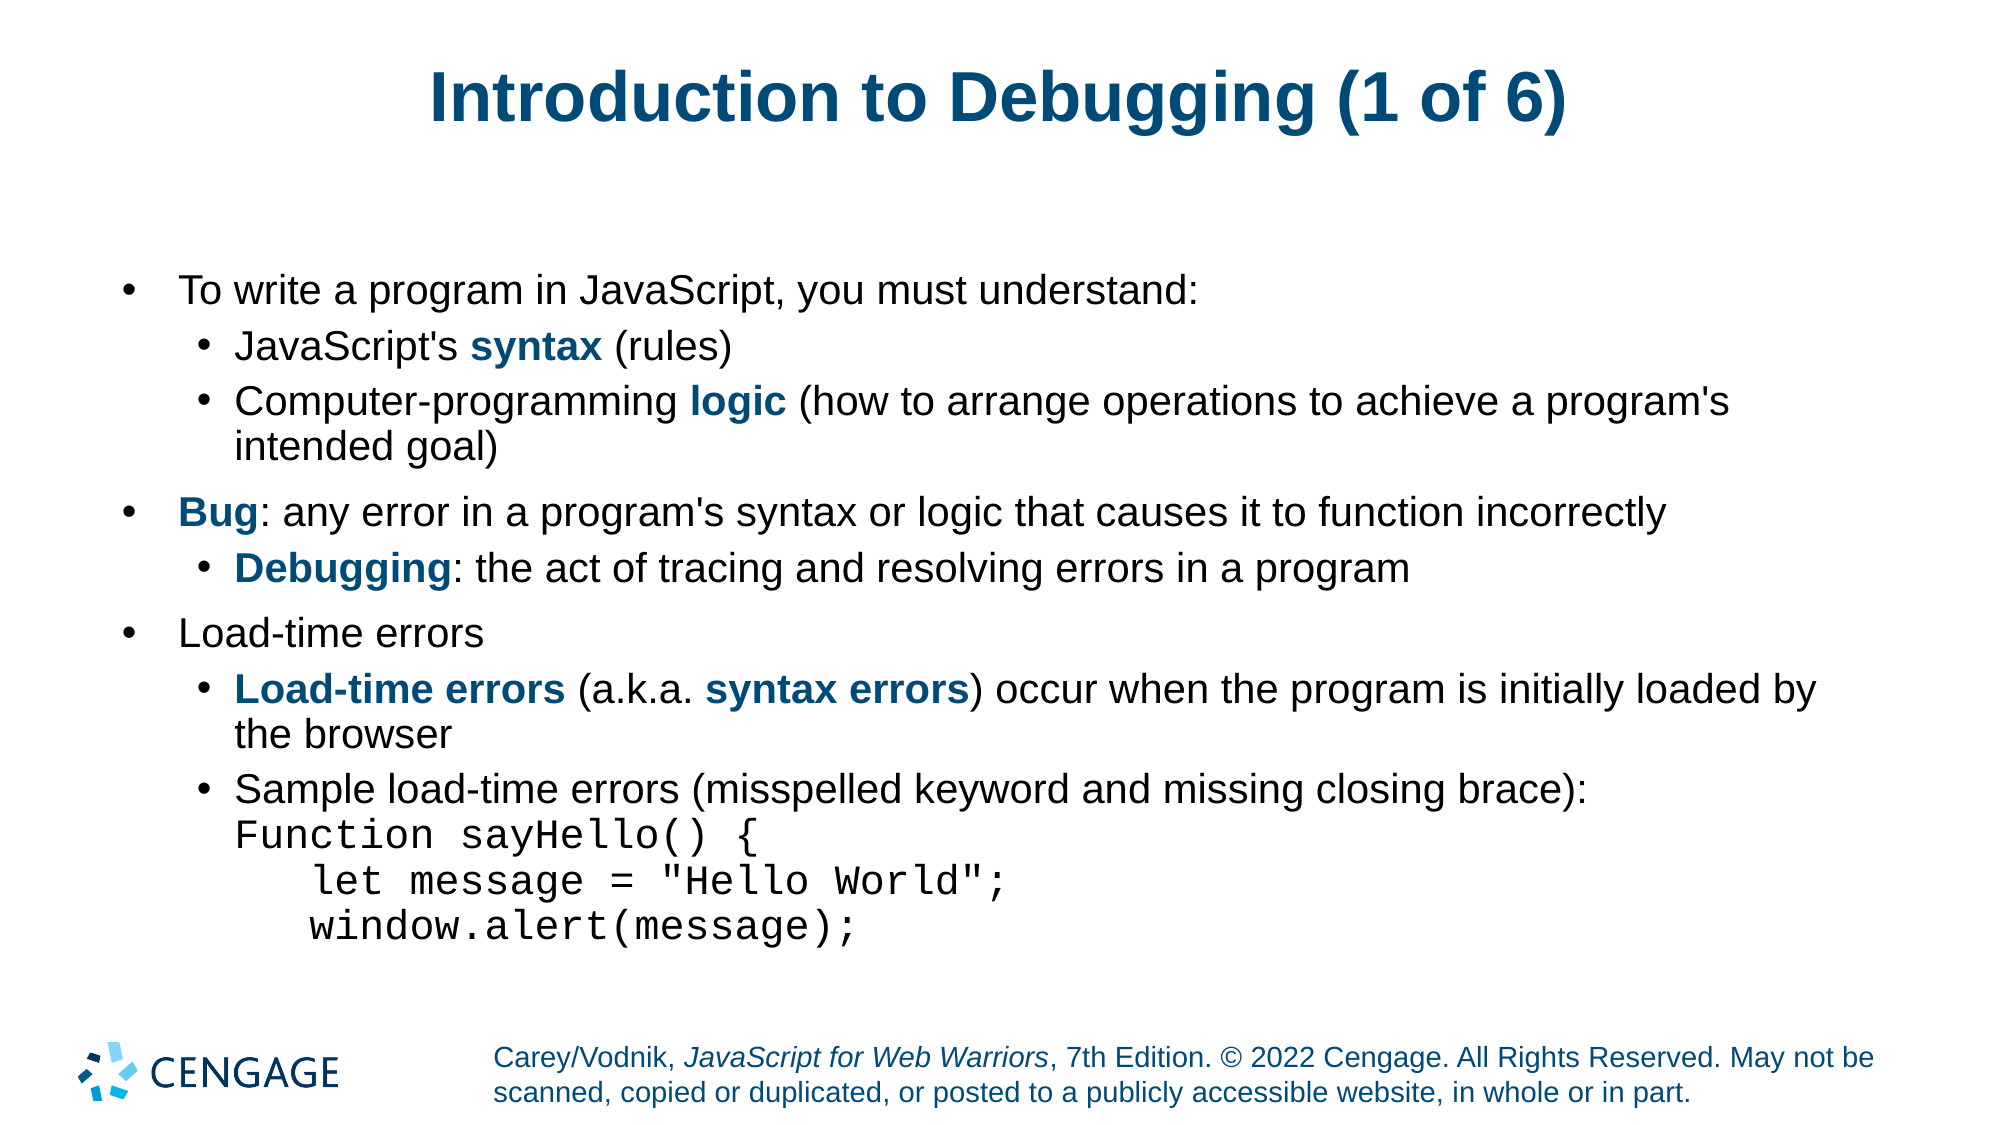

# Introduction to Debugging (1 of 6)
To write a program in JavaScript, you must understand:
JavaScript's syntax (rules)
Computer-programming logic (how to arrange operations to achieve a program's intended goal)
Bug: any error in a program's syntax or logic that causes it to function incorrectly
Debugging: the act of tracing and resolving errors in a program
Load-time errors
Load-time errors (a.k.a. syntax errors) occur when the program is initially loaded by the browser
Sample load-time errors (misspelled keyword and missing closing brace):
Function sayHello() {
   let message = "Hello World";
   window.alert(message);